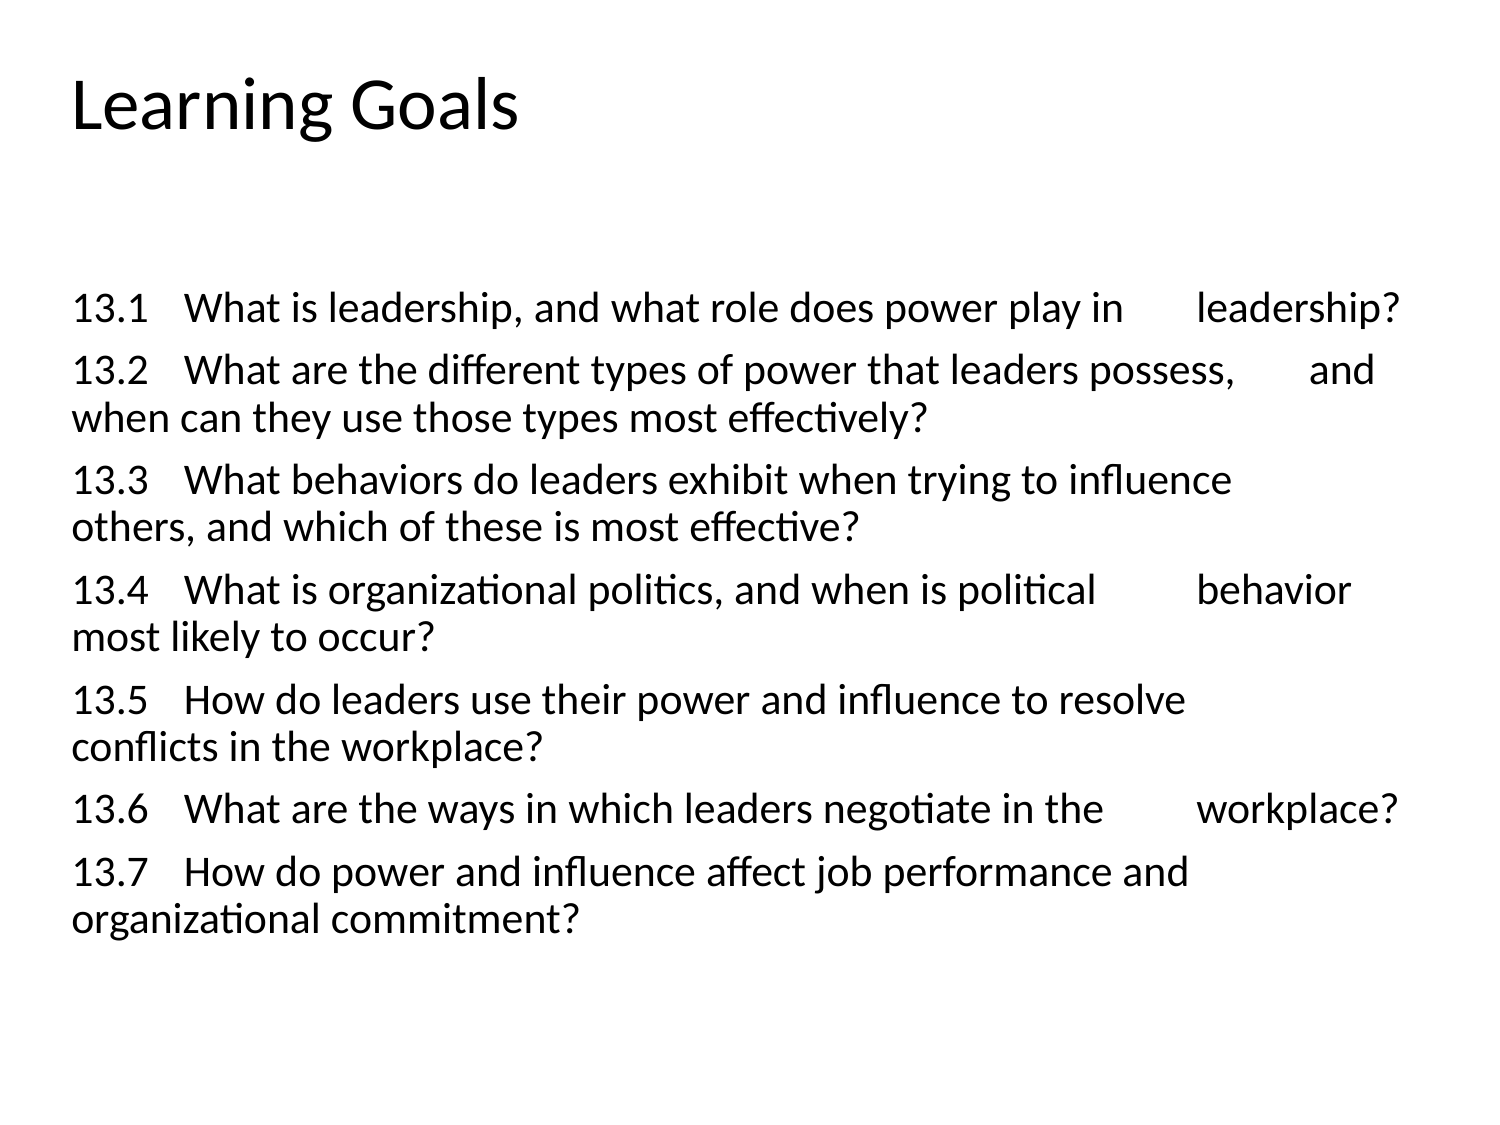

# Learning Goals

13.1	What is leadership, and what role does power play in 	leadership?
13.2 	What are the different types of power that leaders possess, 	and when can they use those types most effectively?
13.3 	What behaviors do leaders exhibit when trying to influence 	others, and which of these is most effective?
13.4 	What is organizational politics, and when is political 	behavior most likely to occur?
13.5 	How do leaders use their power and influence to resolve 	conflicts in the workplace?
13.6 	What are the ways in which leaders negotiate in the 	workplace?
13.7 	How do power and influence affect job performance and 	organizational commitment?